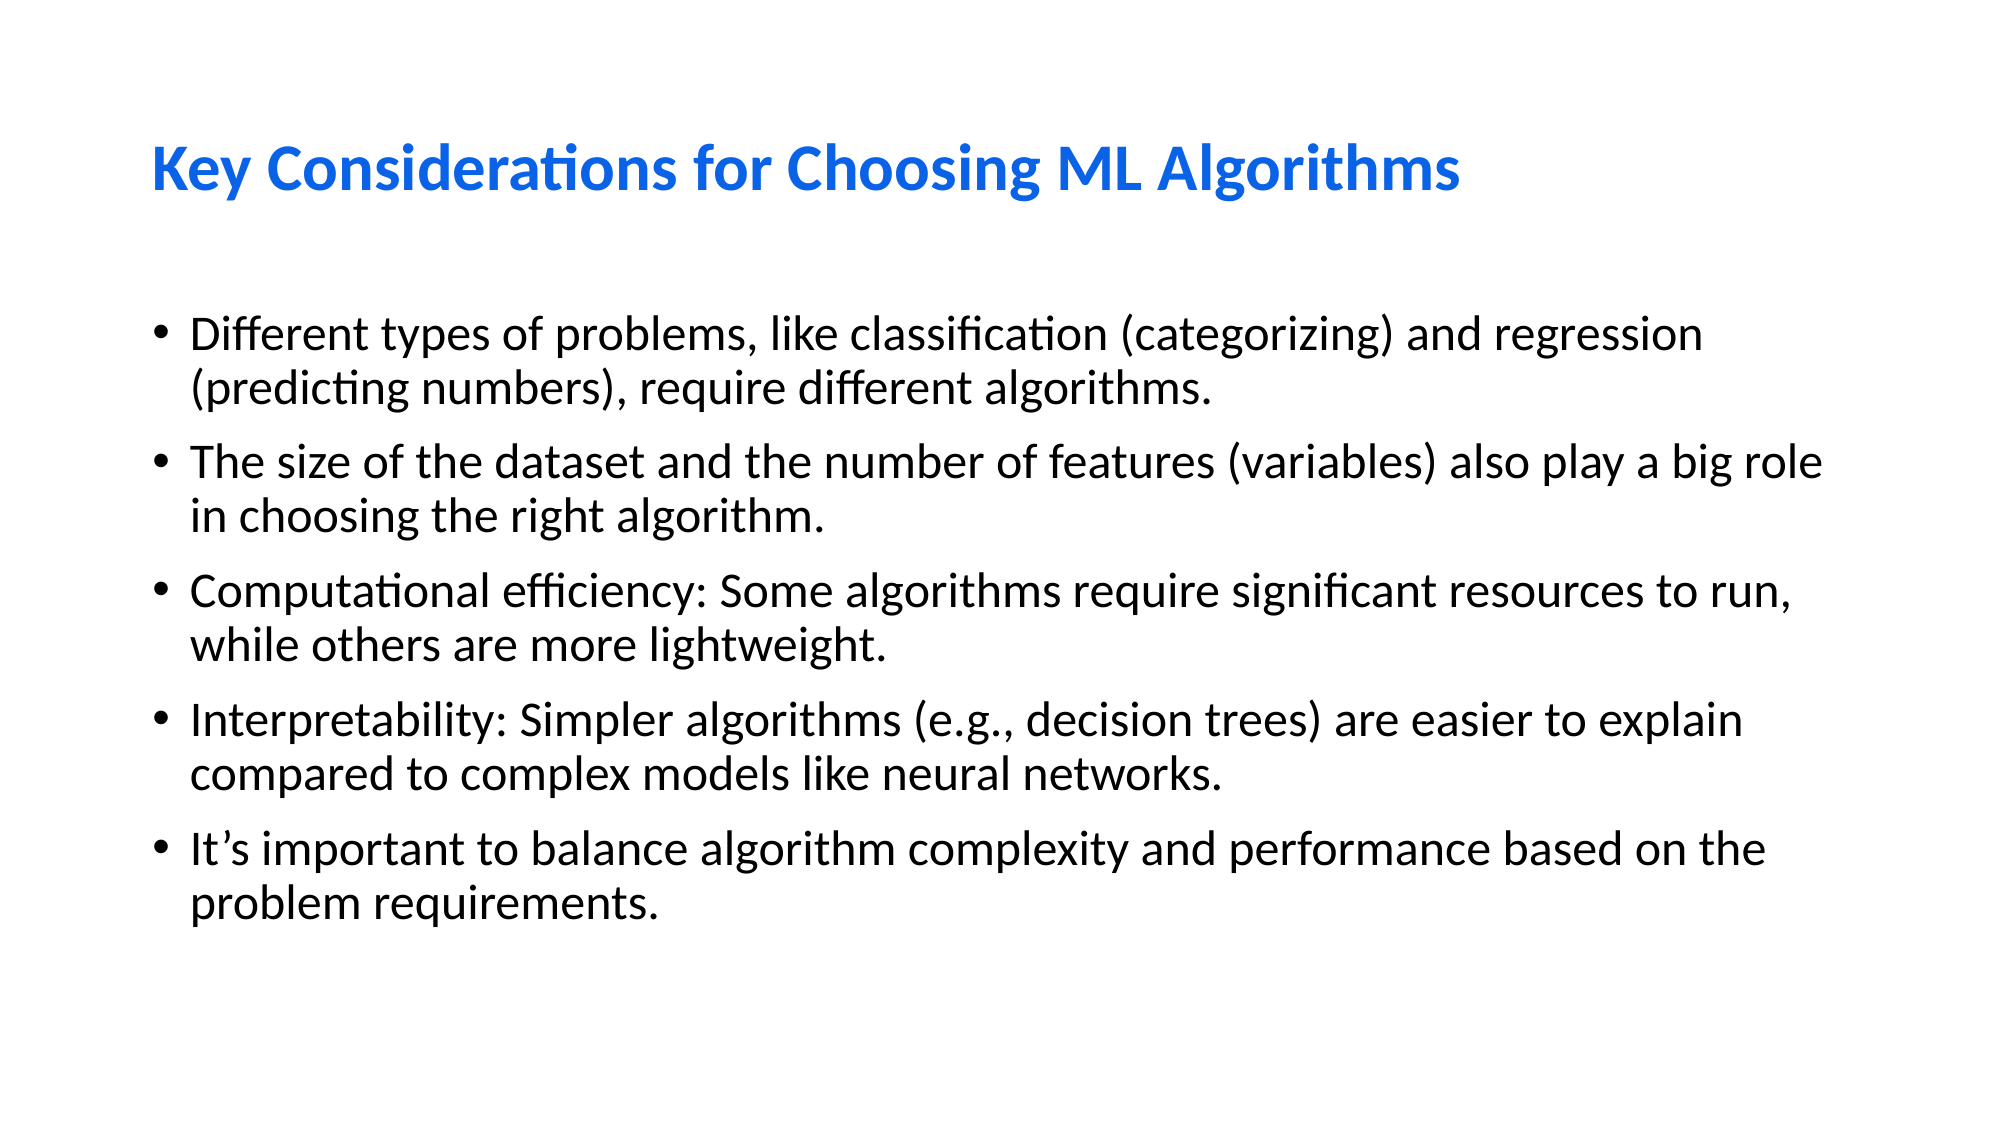

# Key Considerations for Choosing ML Algorithms
Different types of problems, like classification (categorizing) and regression (predicting numbers), require different algorithms.
The size of the dataset and the number of features (variables) also play a big role in choosing the right algorithm.
Computational efficiency: Some algorithms require significant resources to run, while others are more lightweight.
Interpretability: Simpler algorithms (e.g., decision trees) are easier to explain compared to complex models like neural networks.
It’s important to balance algorithm complexity and performance based on the problem requirements.